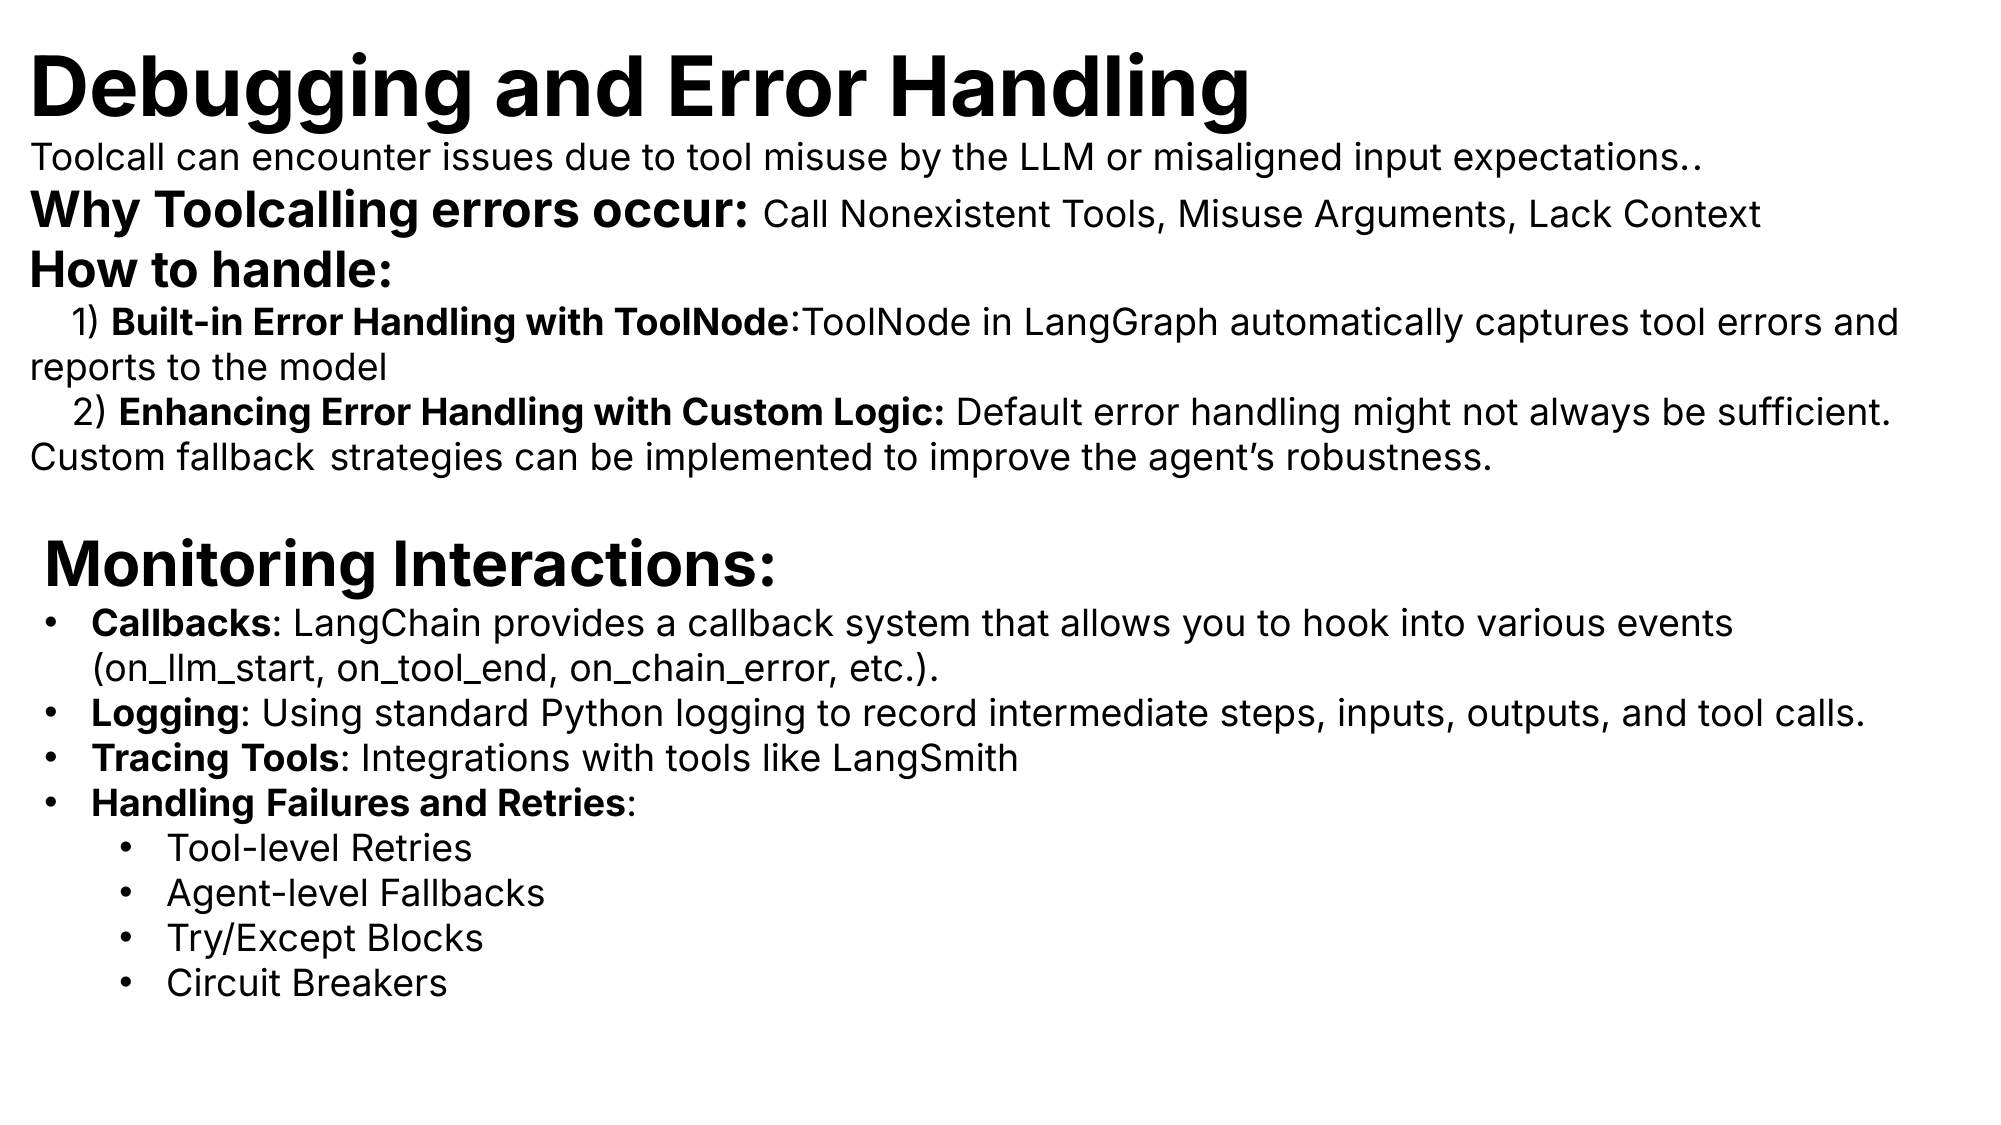

Debugging and Error Handling
Toolcall can encounter issues due to tool misuse by the LLM or misaligned input expectations..
Why Toolcalling errors occur: Call Nonexistent Tools, Misuse Arguments, Lack Context
How to handle:
    1) Built-in Error Handling with ToolNode:ToolNode in LangGraph automatically captures tool errors and reports to the model
    2) Enhancing Error Handling with Custom Logic: Default error handling might not always be sufficient. Custom fallback 	strategies can be implemented to improve the agent’s robustness.
Monitoring Interactions:
Callbacks: LangChain provides a callback system that allows you to hook into various events (on_llm_start, on_tool_end, on_chain_error, etc.).
Logging: Using standard Python logging to record intermediate steps, inputs, outputs, and tool calls.
Tracing Tools: Integrations with tools like LangSmith
Handling Failures and Retries:
Tool-level Retries
Agent-level Fallbacks
Try/Except Blocks
Circuit Breakers